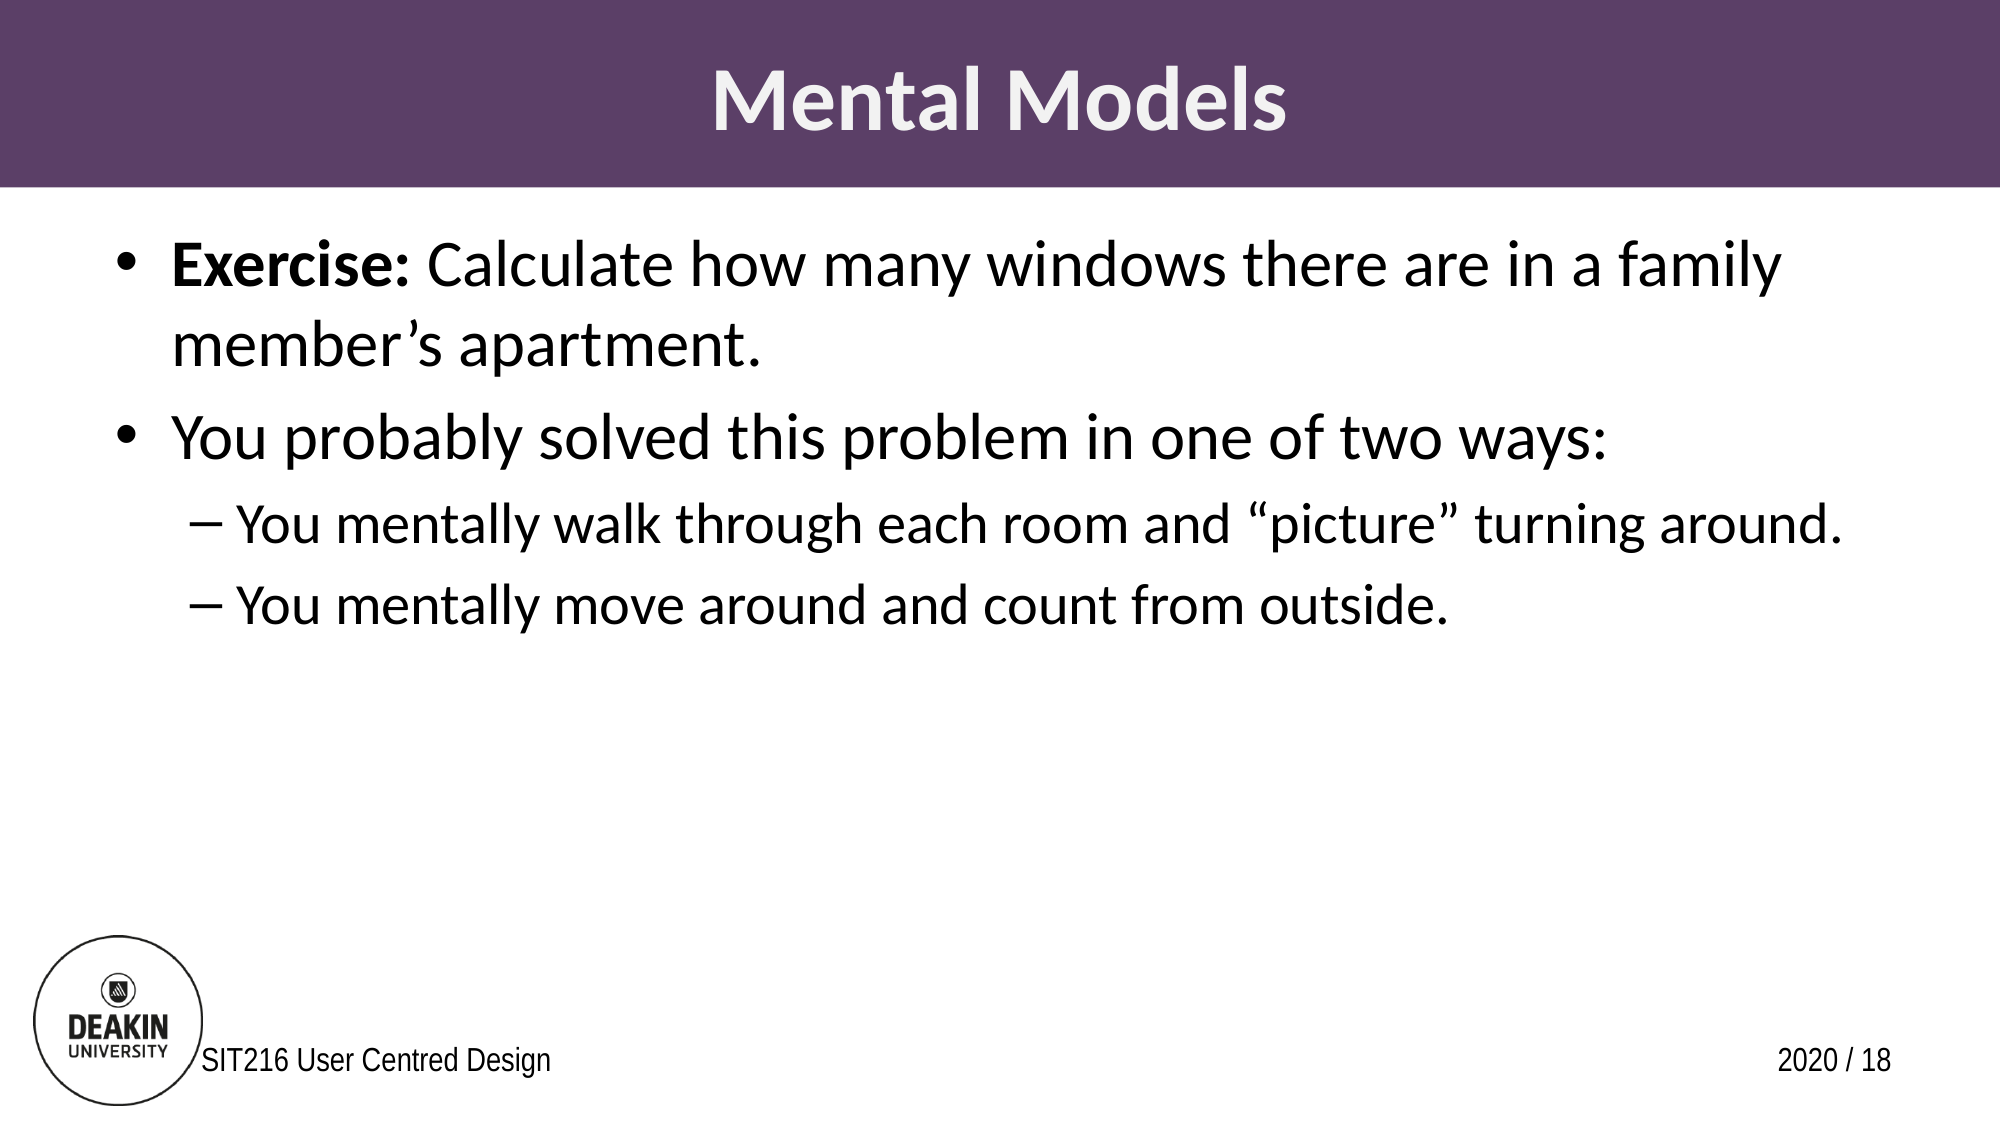

# Mental Models
Exercise: Calculate how many windows there are in a family member’s apartment.
You probably solved this problem in one of two ways:
You mentally walk through each room and “picture” turning around.
You mentally move around and count from outside.